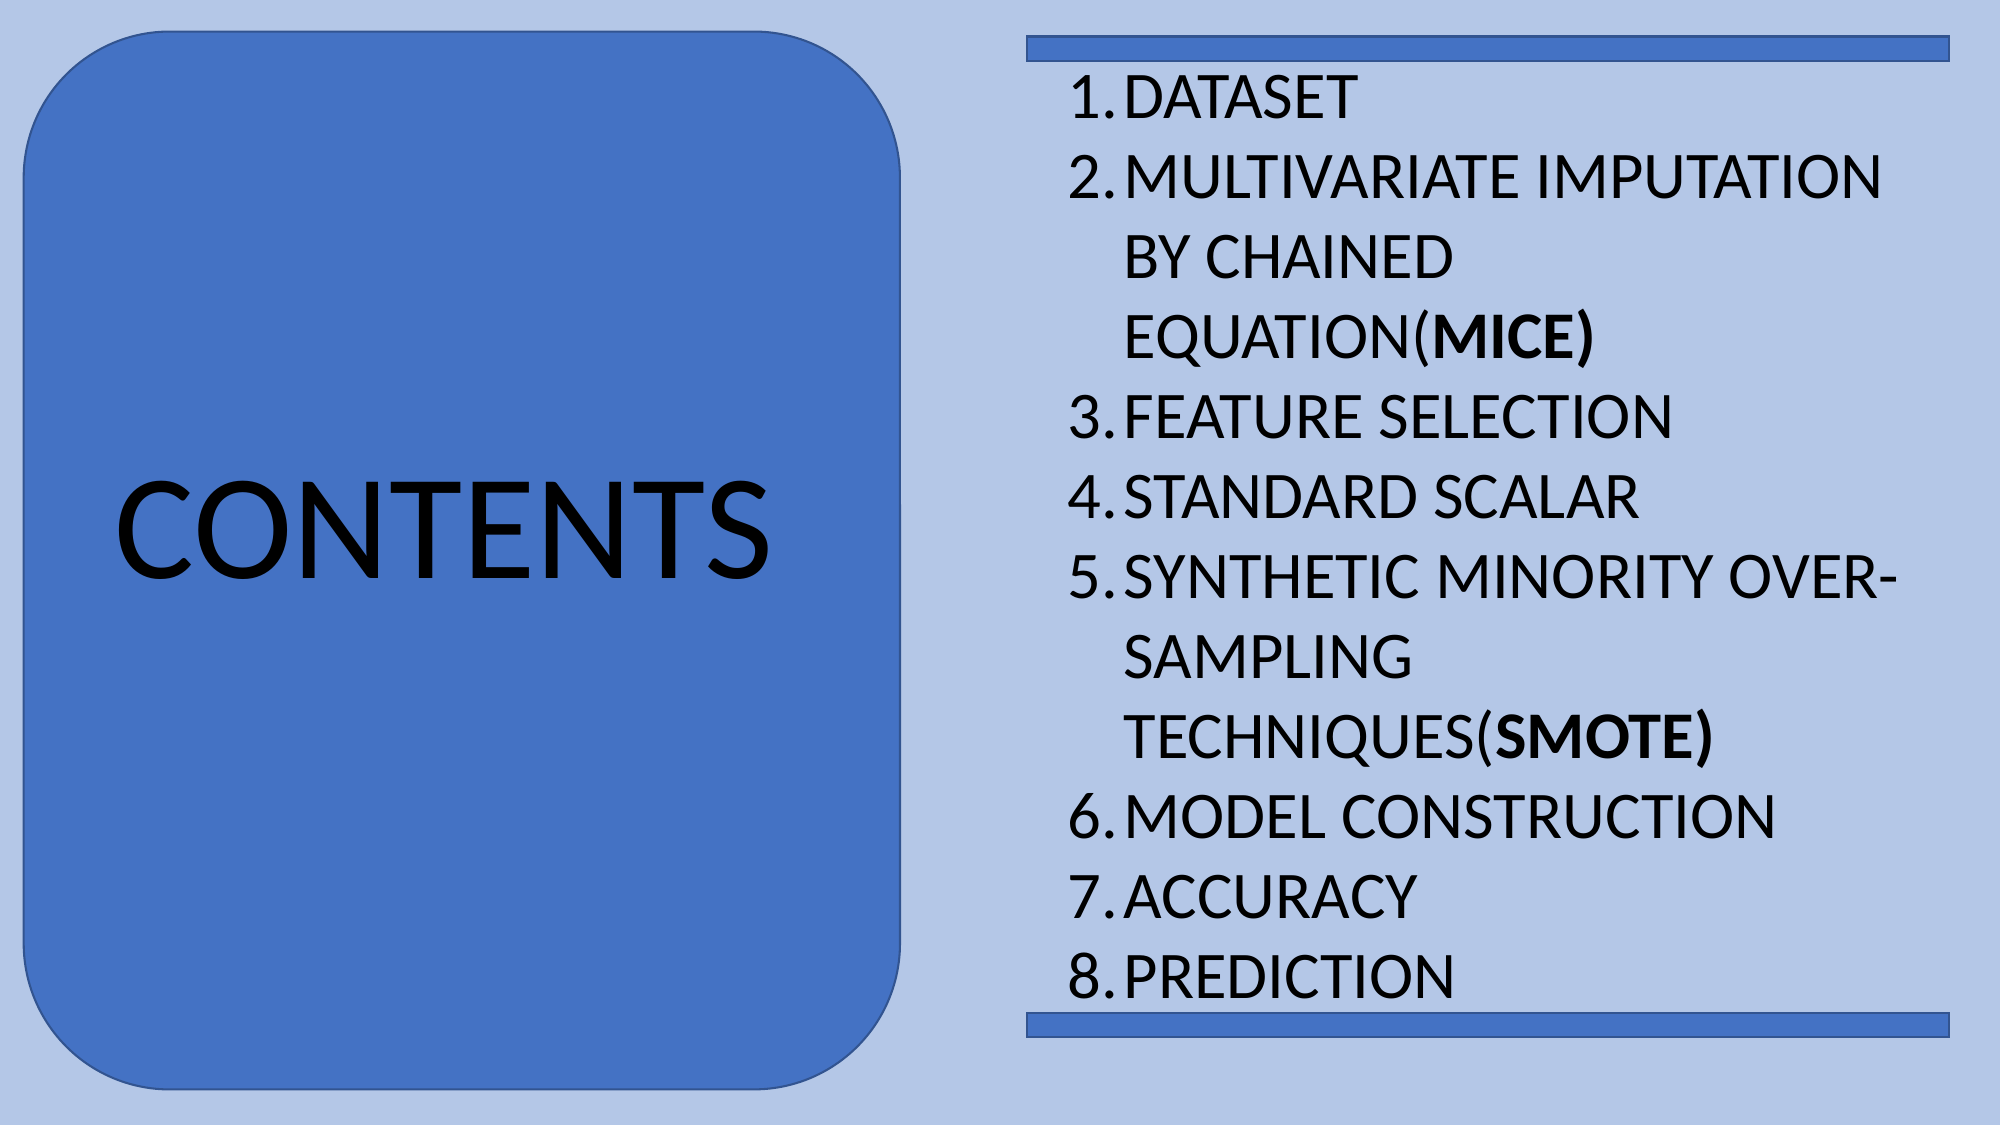

DATASET
MULTIVARIATE IMPUTATION BY CHAINED EQUATION(MICE)
FEATURE SELECTION
STANDARD SCALAR
SYNTHETIC MINORITY OVER-SAMPLING TECHNIQUES(SMOTE)
MODEL CONSTRUCTION
ACCURACY
PREDICTION
CONTENTS